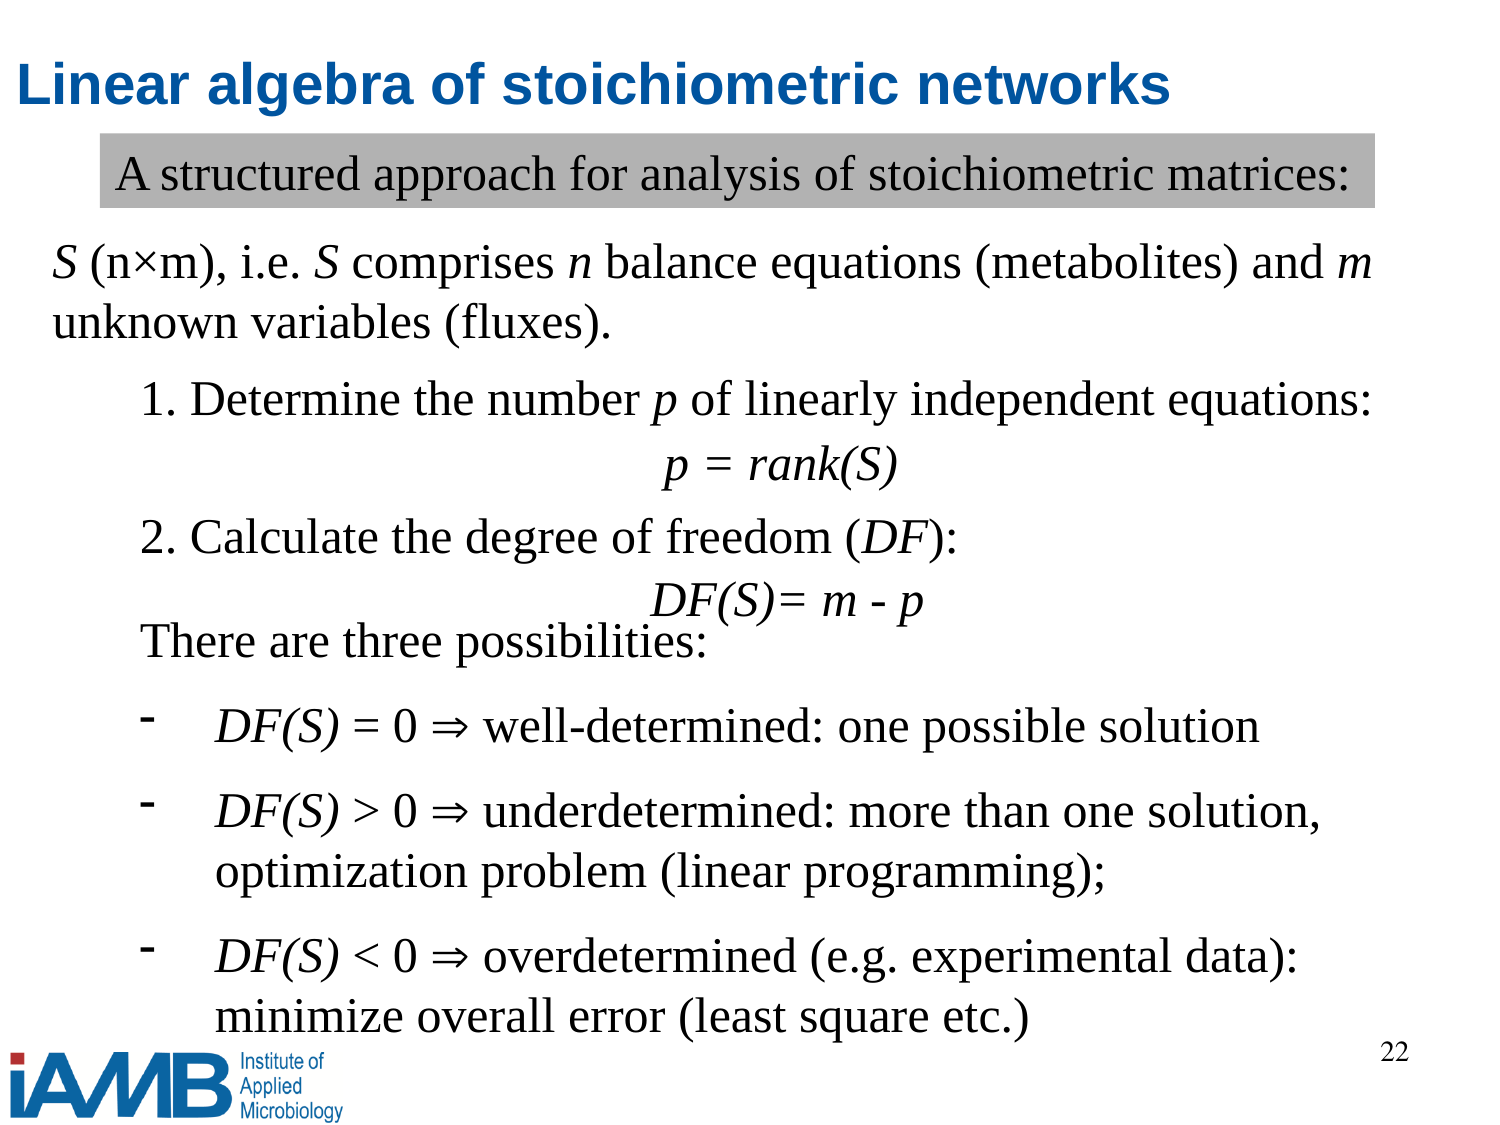

Linear algebra of stoichiometric networks
A structured approach for analysis of stoichiometric matrices:
S (n×m), i.e. S comprises n balance equations (metabolites) and m unknown variables (fluxes).
1. Determine the number p of linearly independent equations:
    p = rank(S)
2. Calculate the degree of freedom (DF):
    DF(S)= m - p
There are three possibilities:
DF(S) = 0 ⇒ well-determined: one possible solution
DF(S) > 0 ⇒ underdetermined: more than one solution, optimization problem (linear programming);
DF(S) < 0 ⇒ overdetermined (e.g. experimental data): minimize overall error (least square etc.)
22